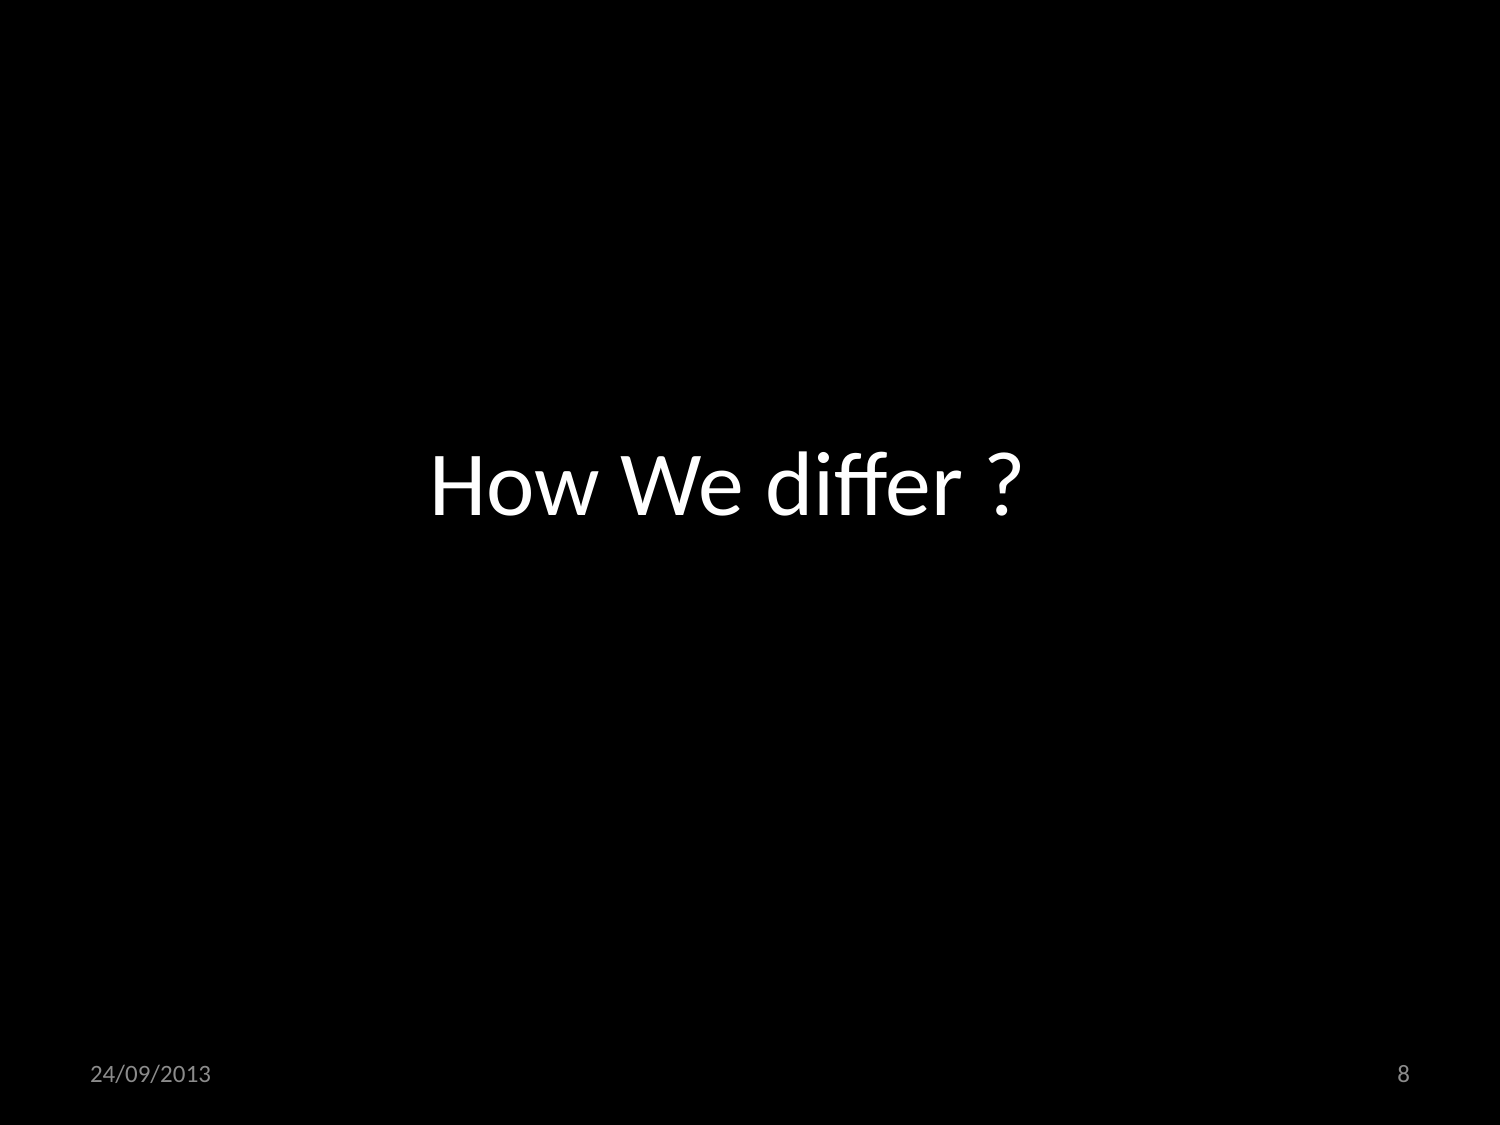

# How We differ ?
24/09/2013
8